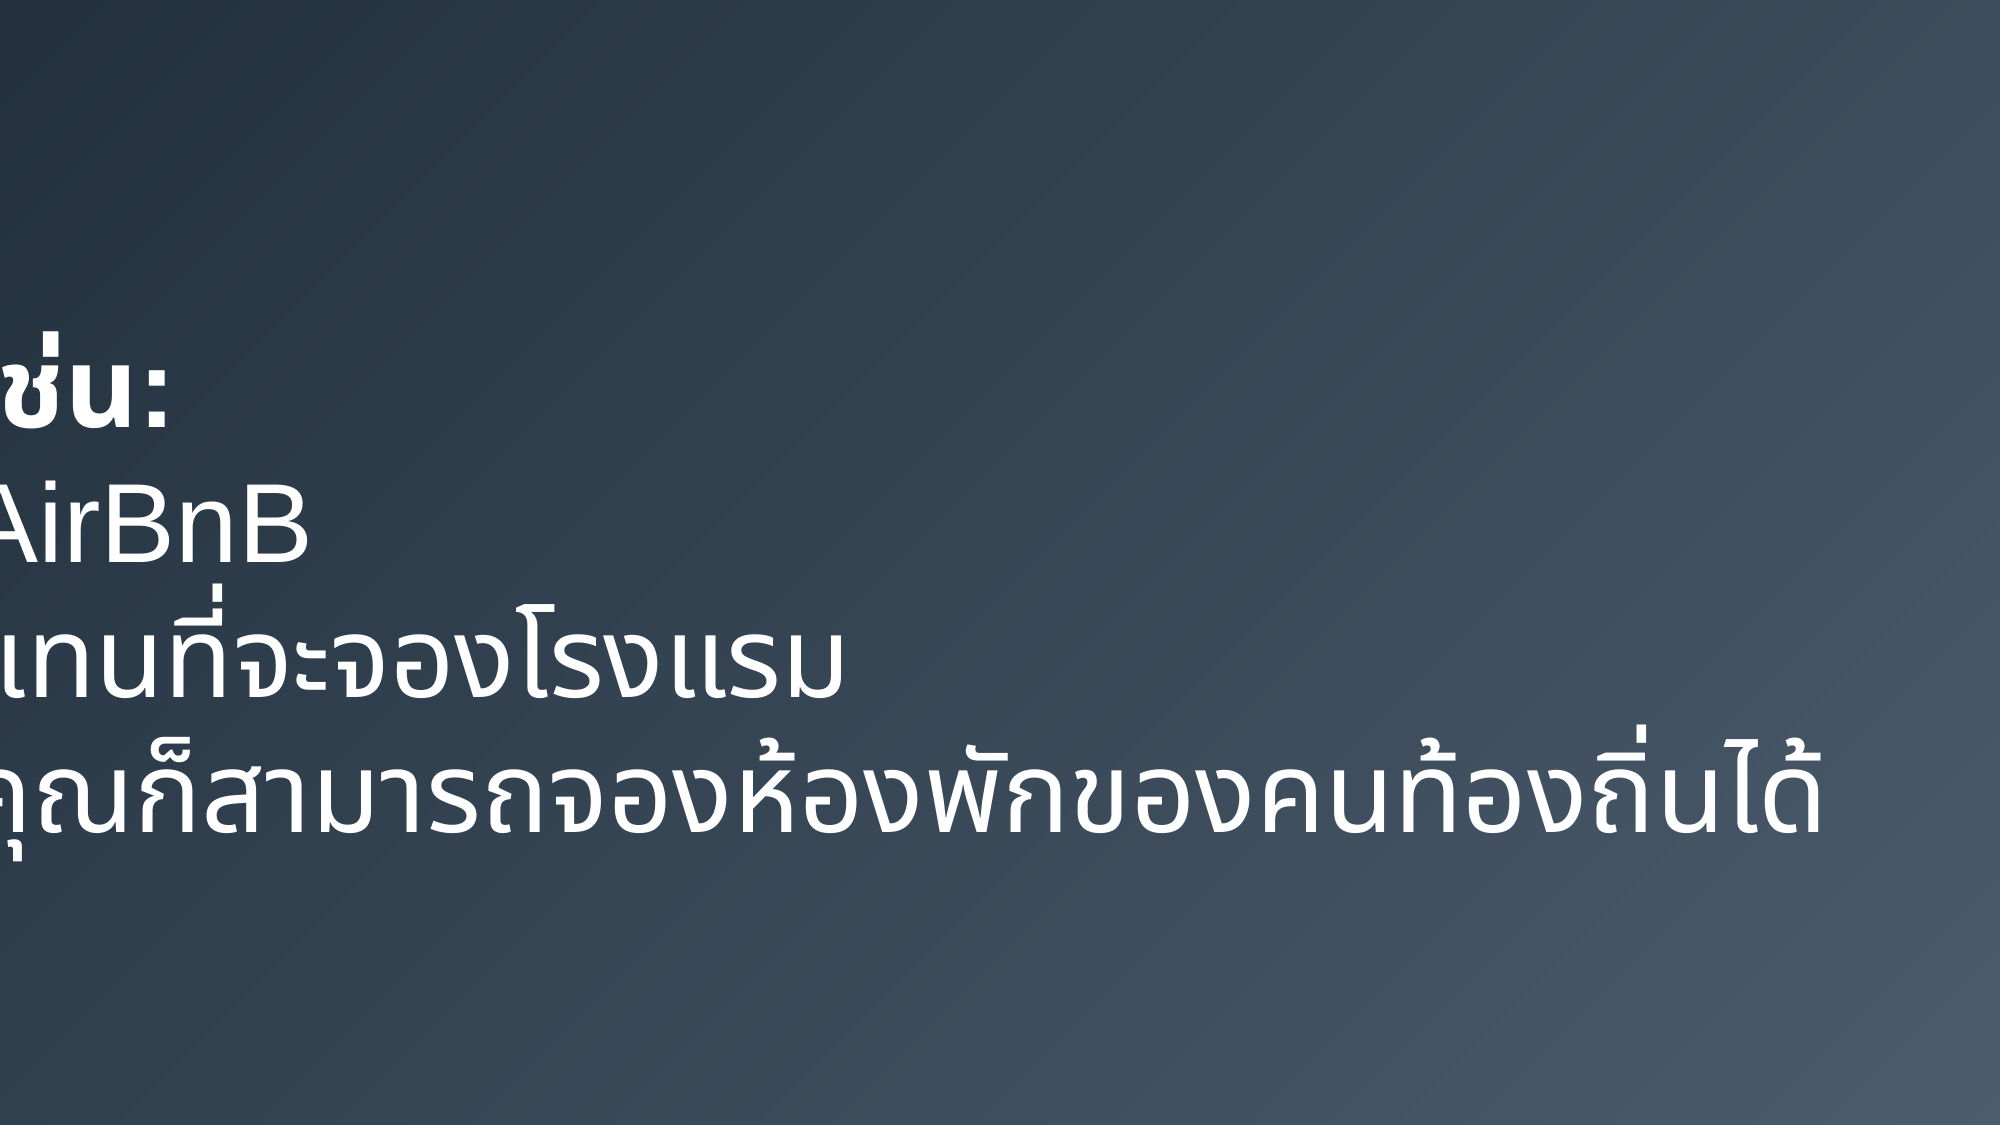

เช่น:
AirBnB
แทนที่จะจองโรงแรม
คุณก็สามารถจองห้องพักของคนท้องถิ่นได้